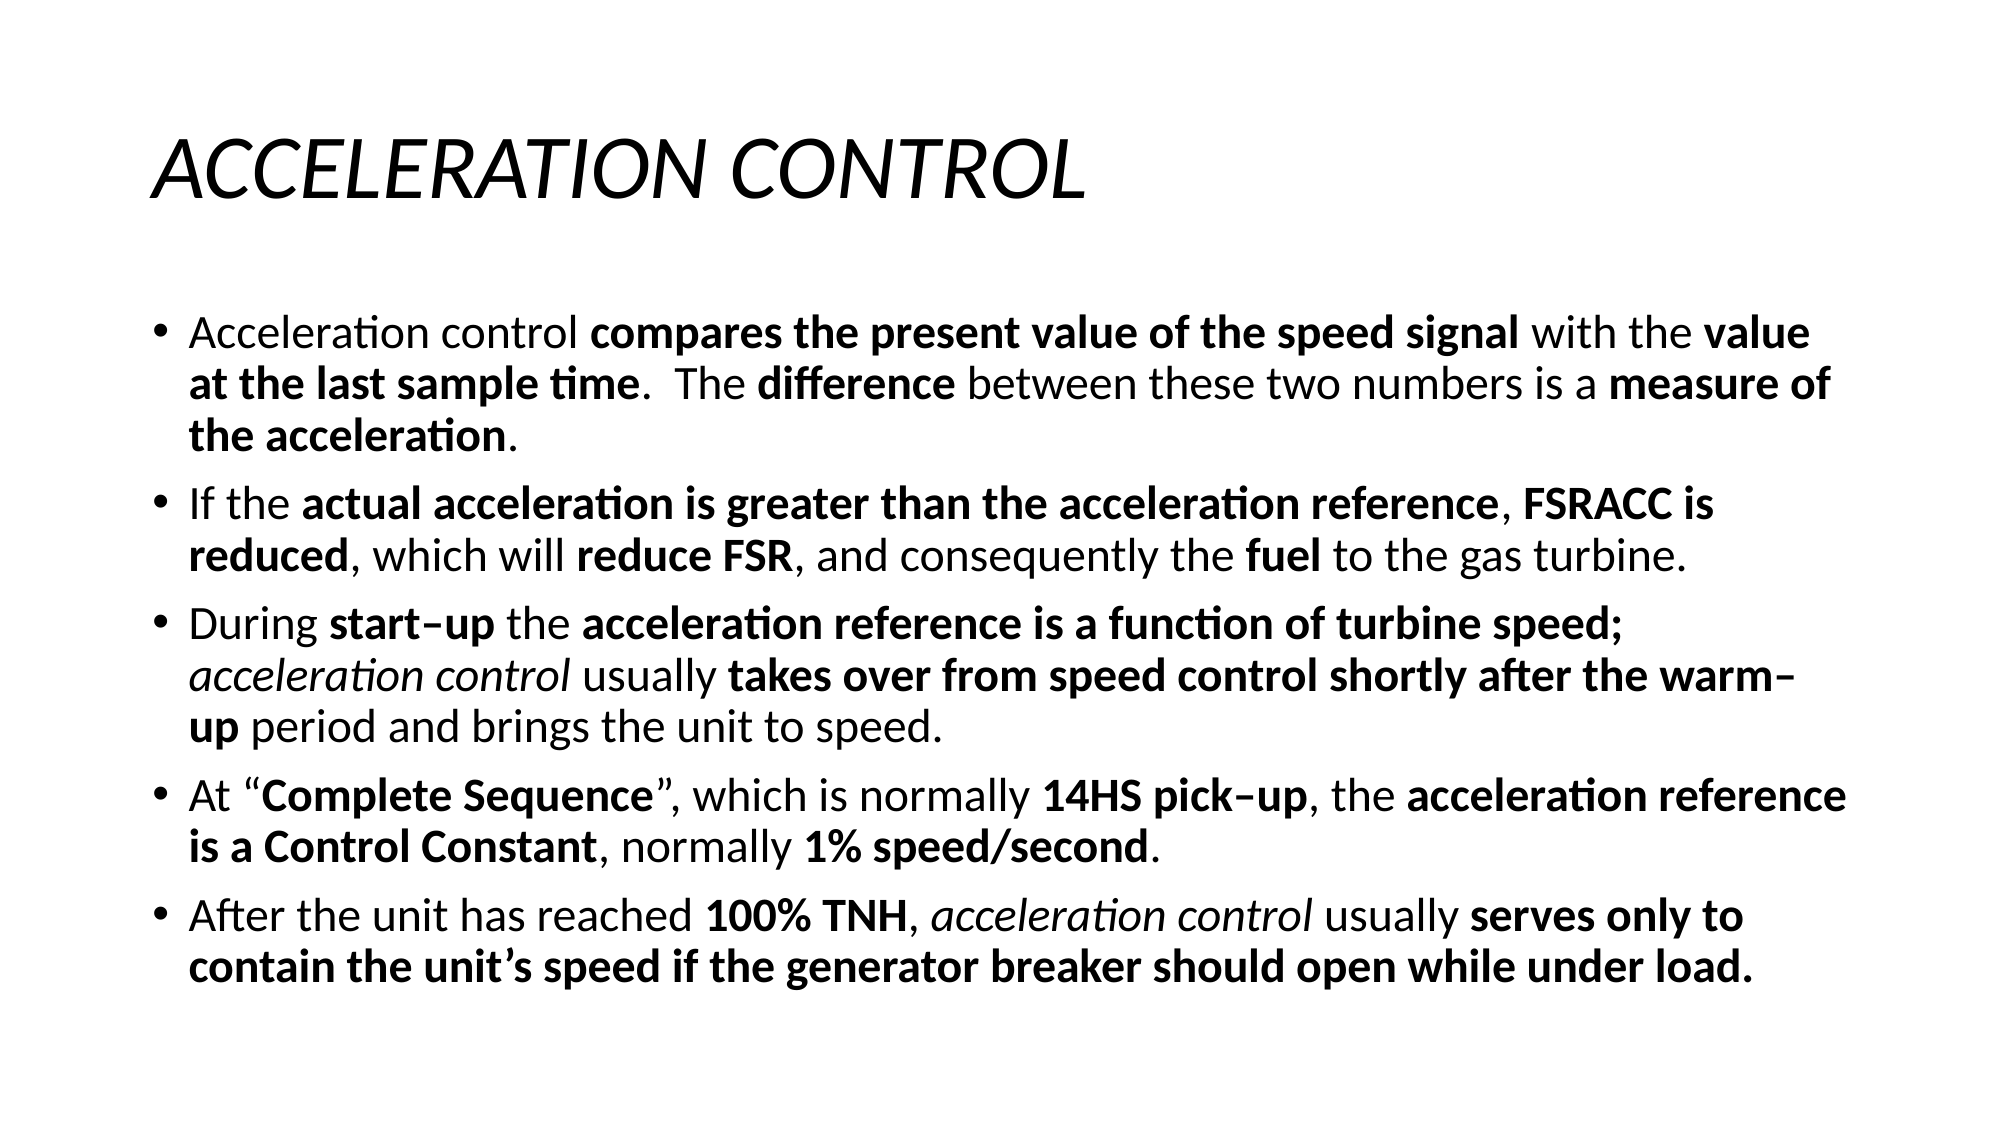

# ACCELERATION CONTROL
Acceleration control compares the present value of the speed signal with the value at the last sample time.  The difference between these two numbers is a measure of the acceleration.
If the actual acceleration is greater than the acceleration reference, FSRACC is reduced, which will reduce FSR, and consequently the fuel to the gas turbine.
During start–up the acceleration reference is a function of turbine speed; acceleration control usually takes over from speed control shortly after the warm–up period and brings the unit to speed.
At “Complete Sequence”, which is normally 14HS pick–up, the acceleration reference is a Control Constant, normally 1% speed/second.
After the unit has reached 100% TNH, acceleration control usually serves only to contain the unit’s speed if the generator breaker should open while under load.